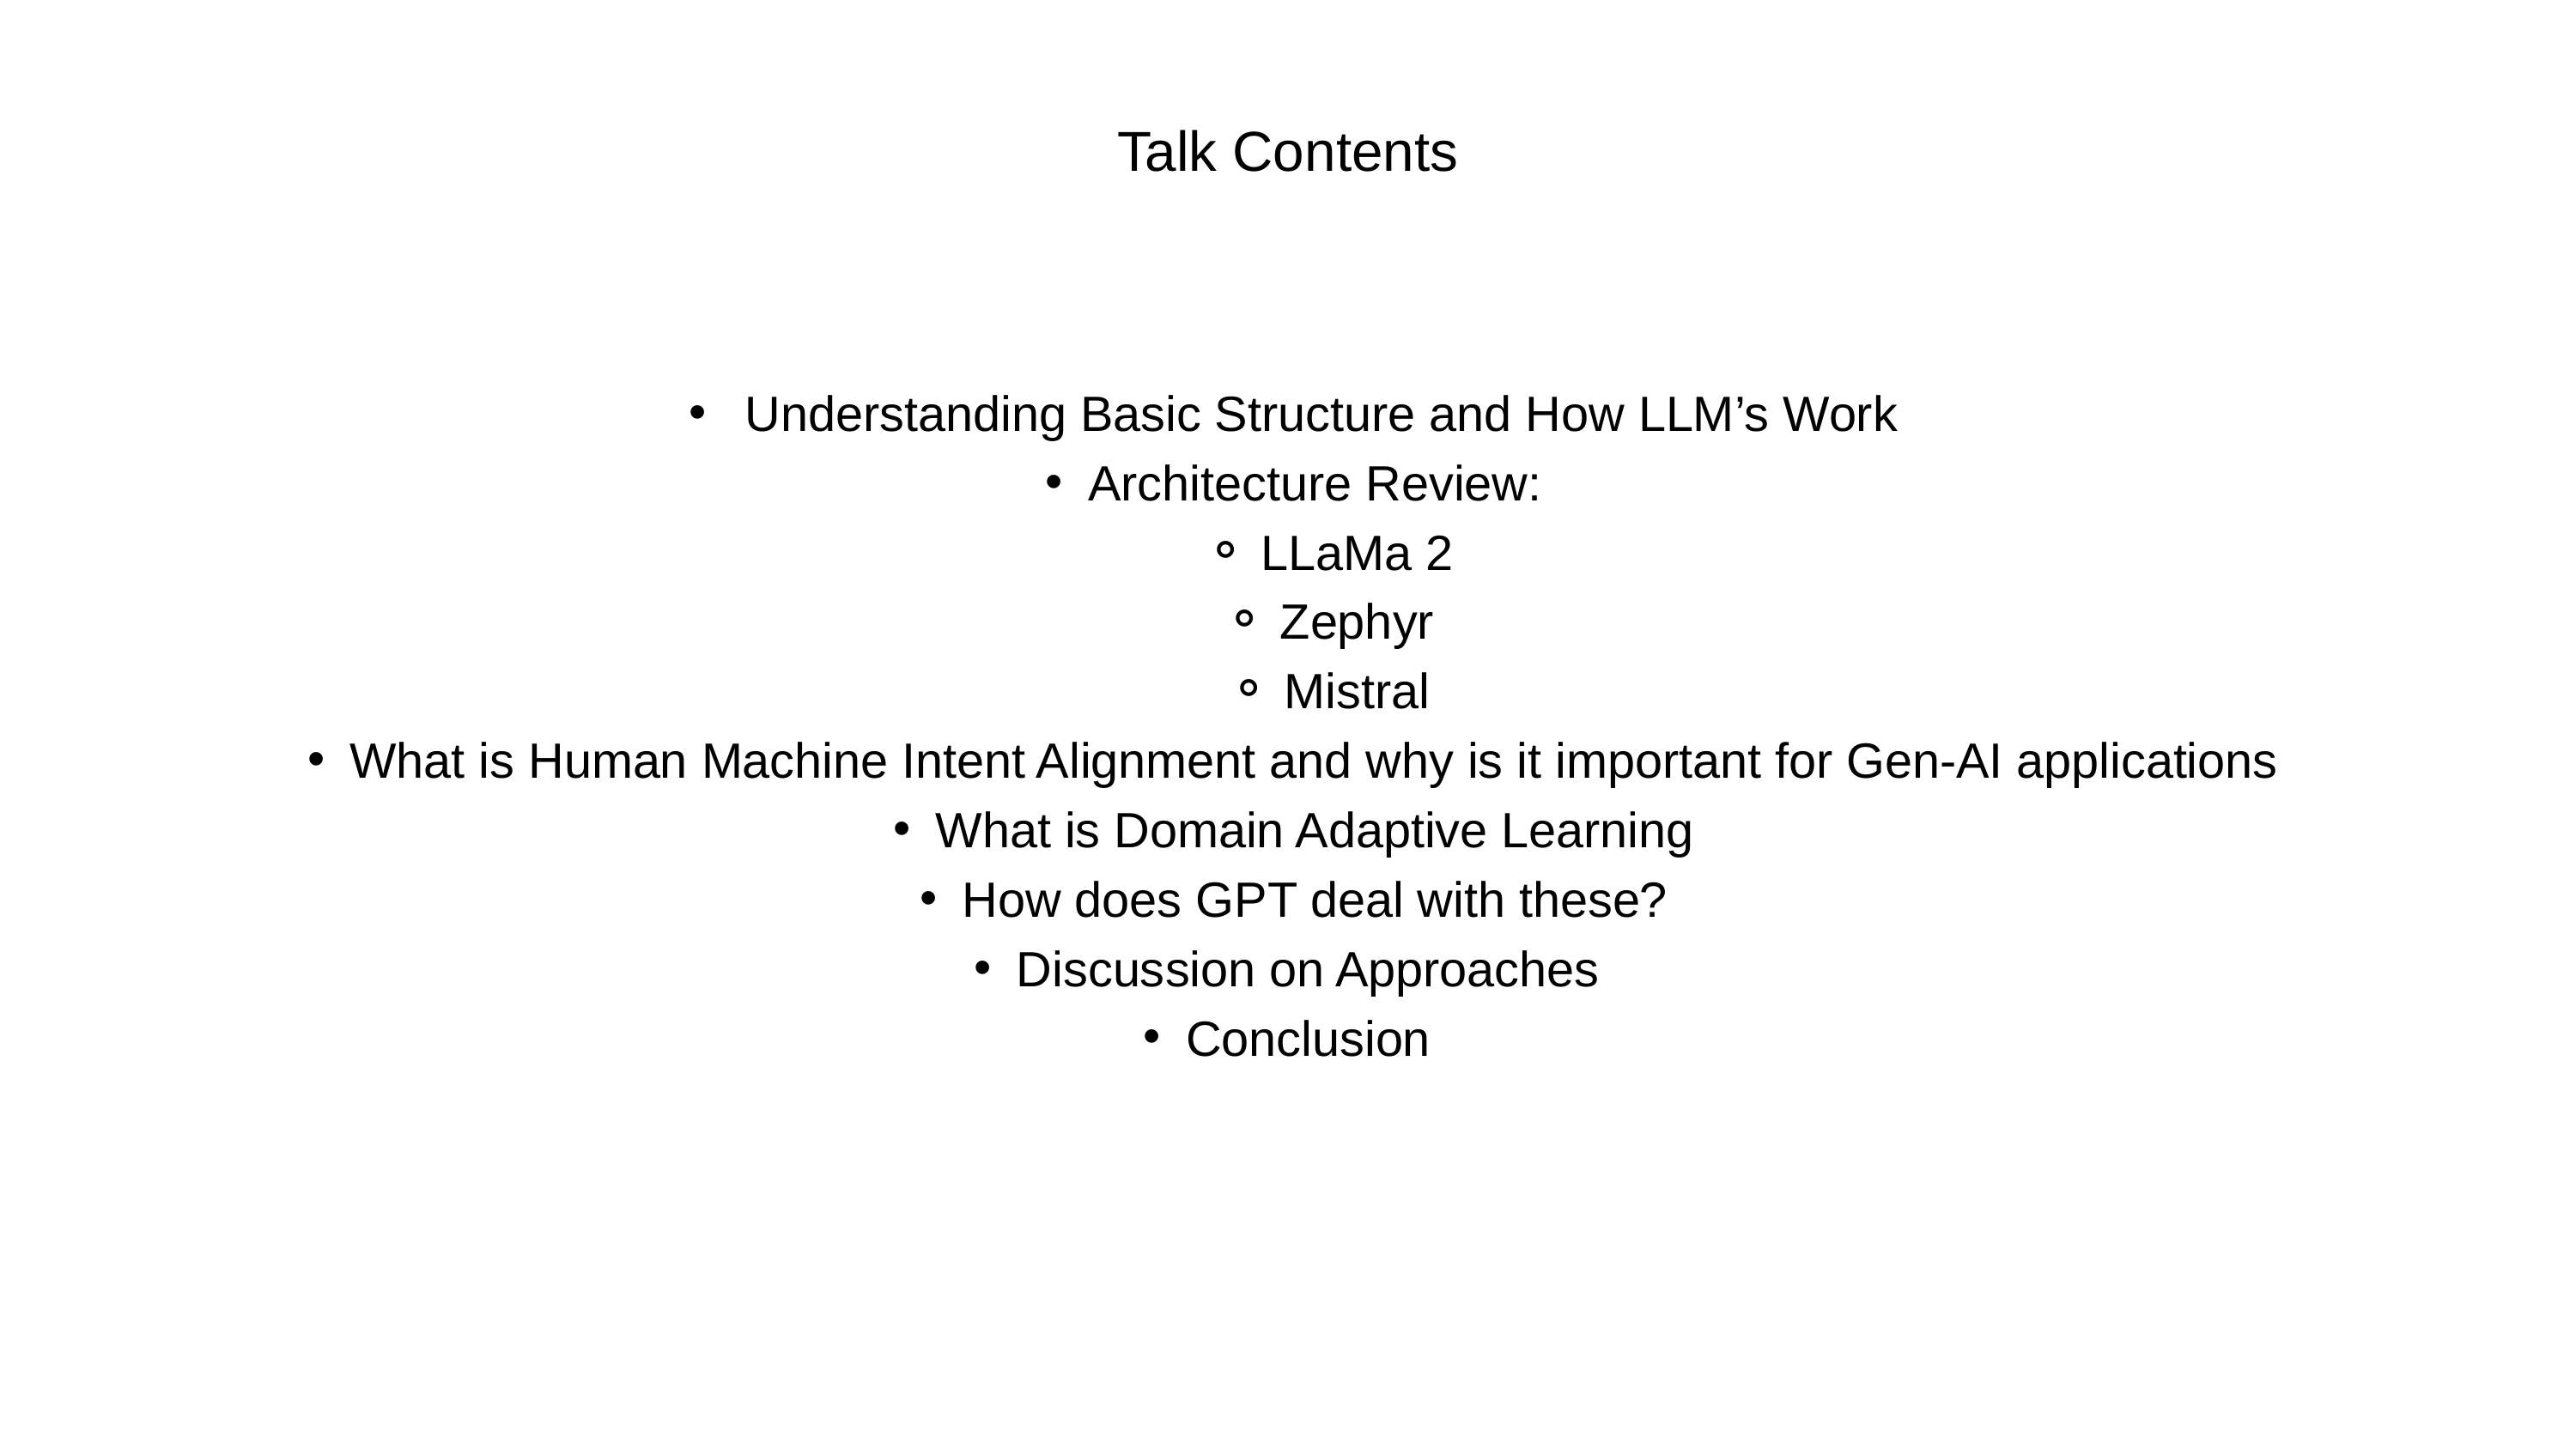

Talk Contents
 Understanding Basic Structure and How LLM’s Work
Architecture Review:
LLaMa 2
Zephyr
Mistral
What is Human Machine Intent Alignment and why is it important for Gen-AI applications
What is Domain Adaptive Learning
How does GPT deal with these?
Discussion on Approaches
Conclusion